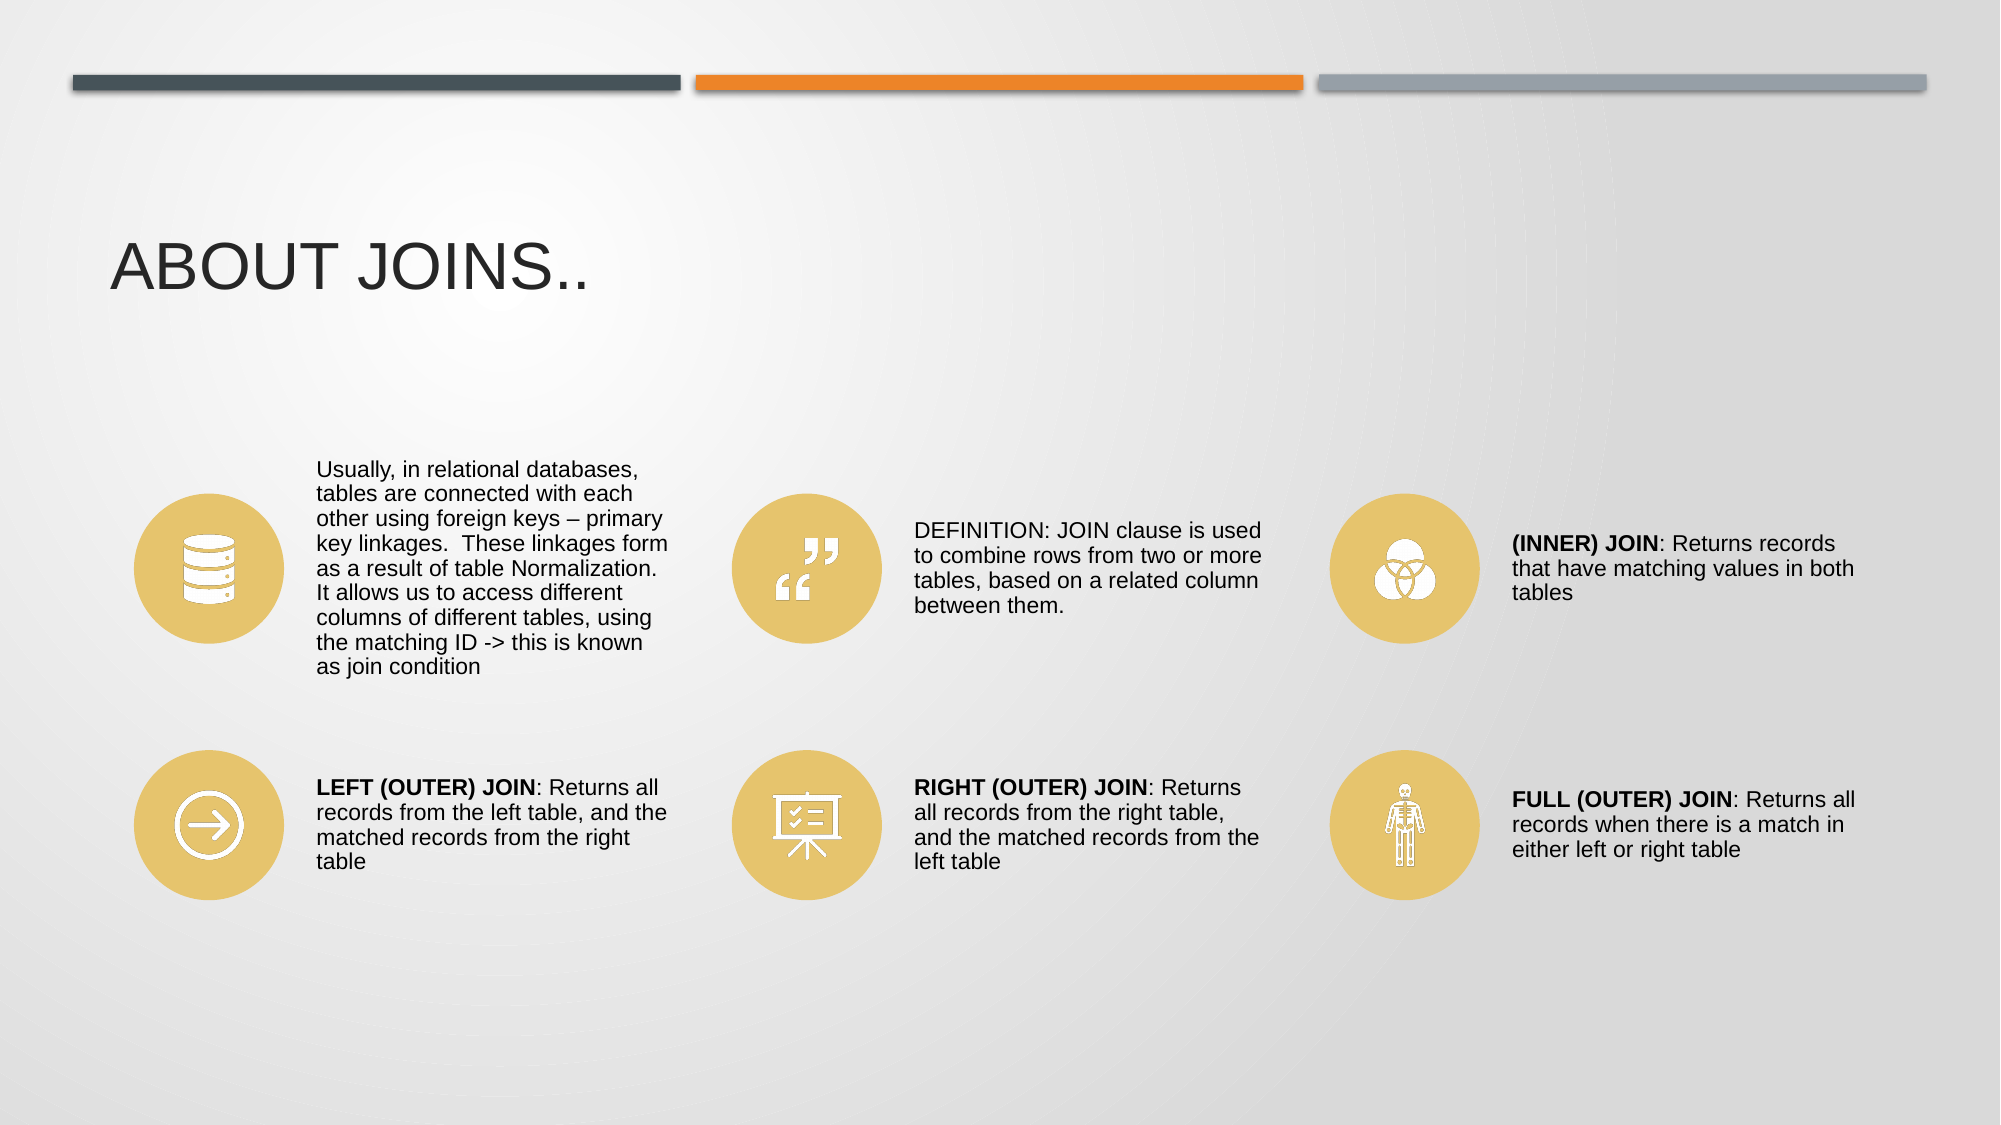

# ABOUT JOINS..
Usually, in relational databases, tables are connected with each other using foreign keys – primary key linkages.  These linkages form as a result of table Normalization. It allows us to access different columns of different tables, using the matching ID -> this is known as join condition
DEFINITION: JOIN clause is used to combine rows from two or more tables, based on a related column between them.
(INNER) JOIN: Returns records that have matching values in both tables
LEFT (OUTER) JOIN: Returns all records from the left table, and the matched records from the right table
RIGHT (OUTER) JOIN: Returns all records from the right table, and the matched records from the left table
FULL (OUTER) JOIN: Returns all records when there is a match in either left or right table